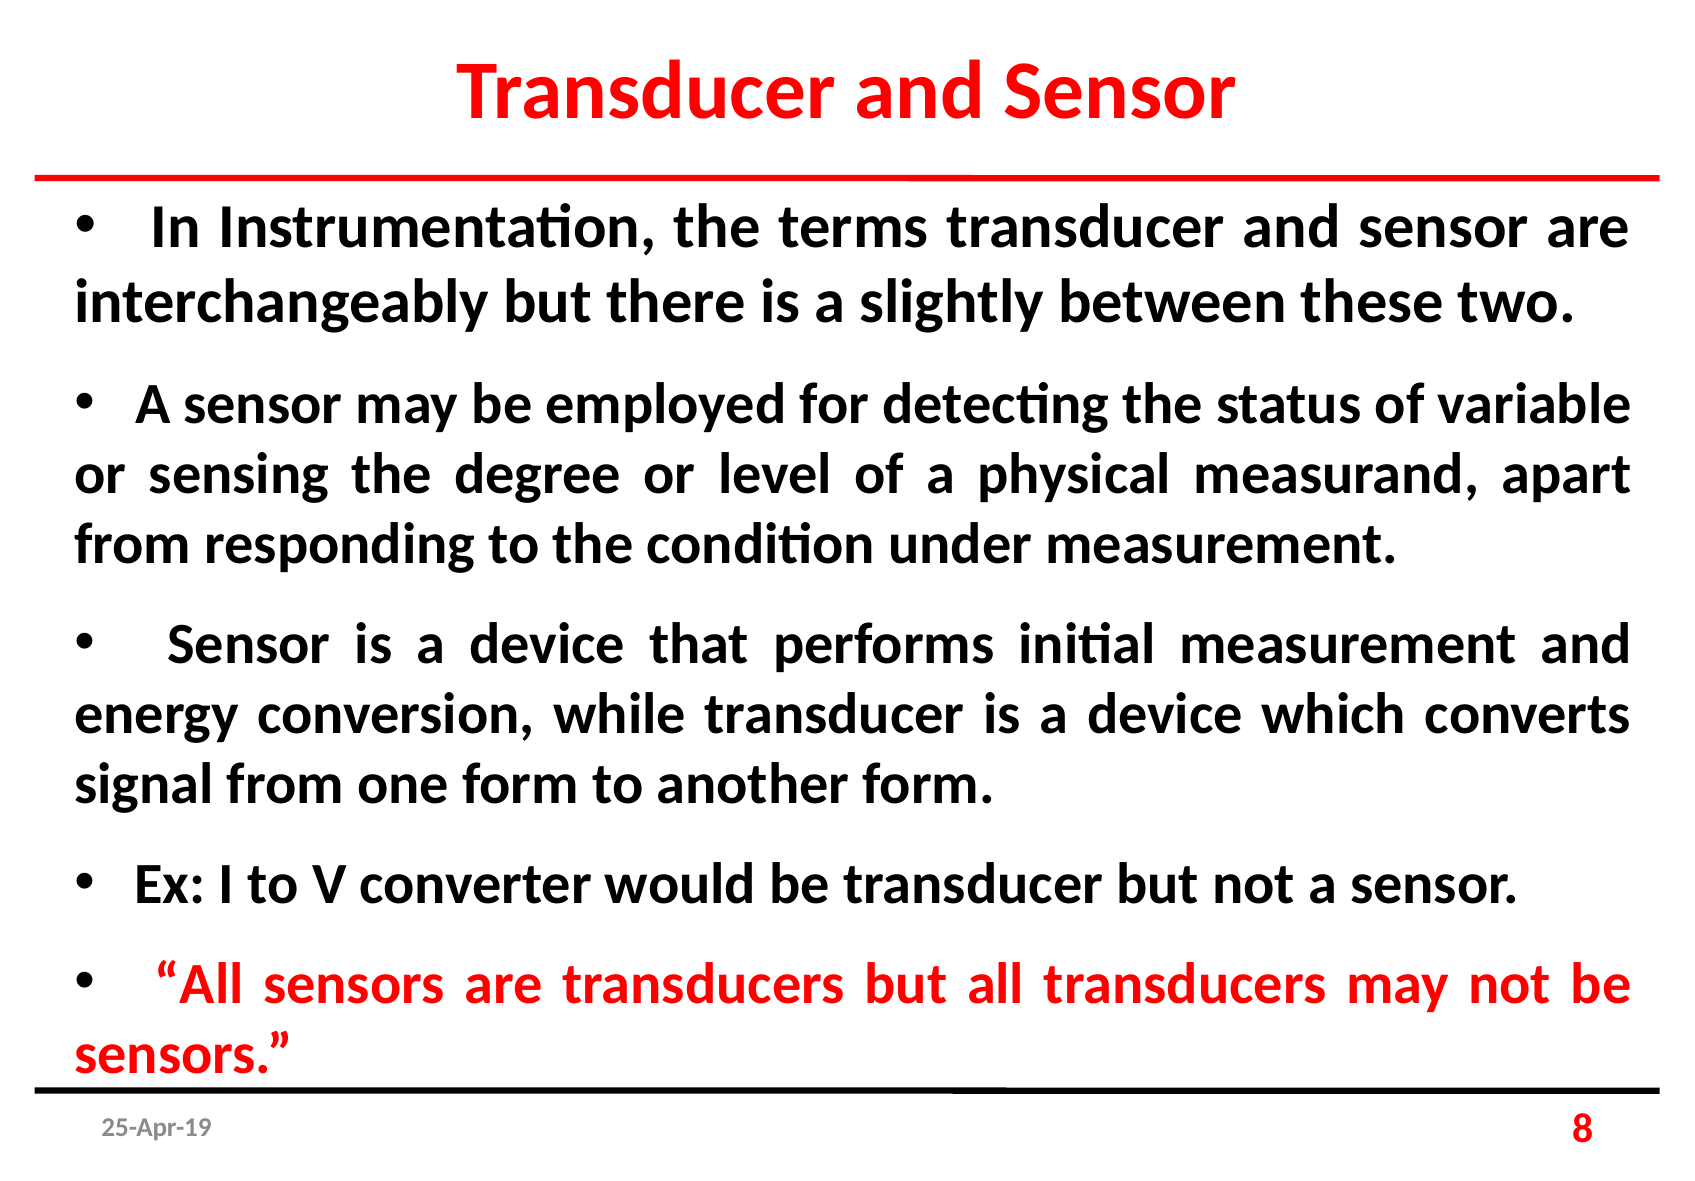

Transducer and Sensor
   In Instrumentation, the terms transducer and sensor are interchangeably but there is a slightly between these two.

   A sensor may be employed for detecting the status of variable or sensing the degree or level of a physical measurand, apart from responding to the condition under measurement.

   Sensor is a device that performs initial measurement and energy conversion, while transducer is a device which converts signal from one form to another form.

   Ex: I to V converter would be transducer but not a sensor.

   “All sensors are transducers but all transducers may not be sensors.”
25-Apr-19
8